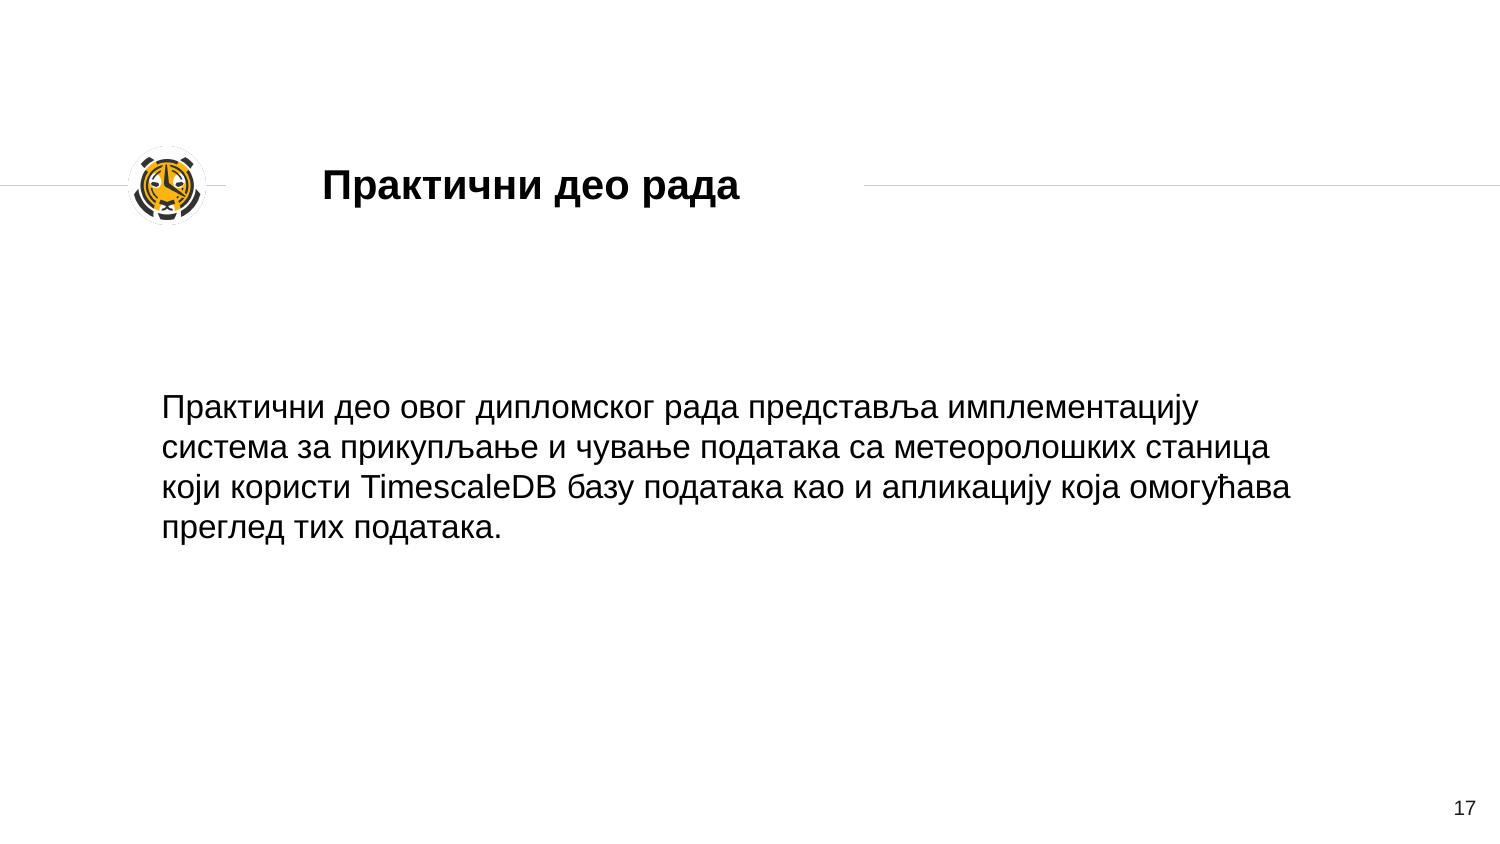

# Практични део рада

Практични део овог дипломског рада представља имплементацију система за прикупљање и чување података са метеоролошких станица који користи TimescaleDB базу података као и апликацију која омогућава преглед тих података.
17